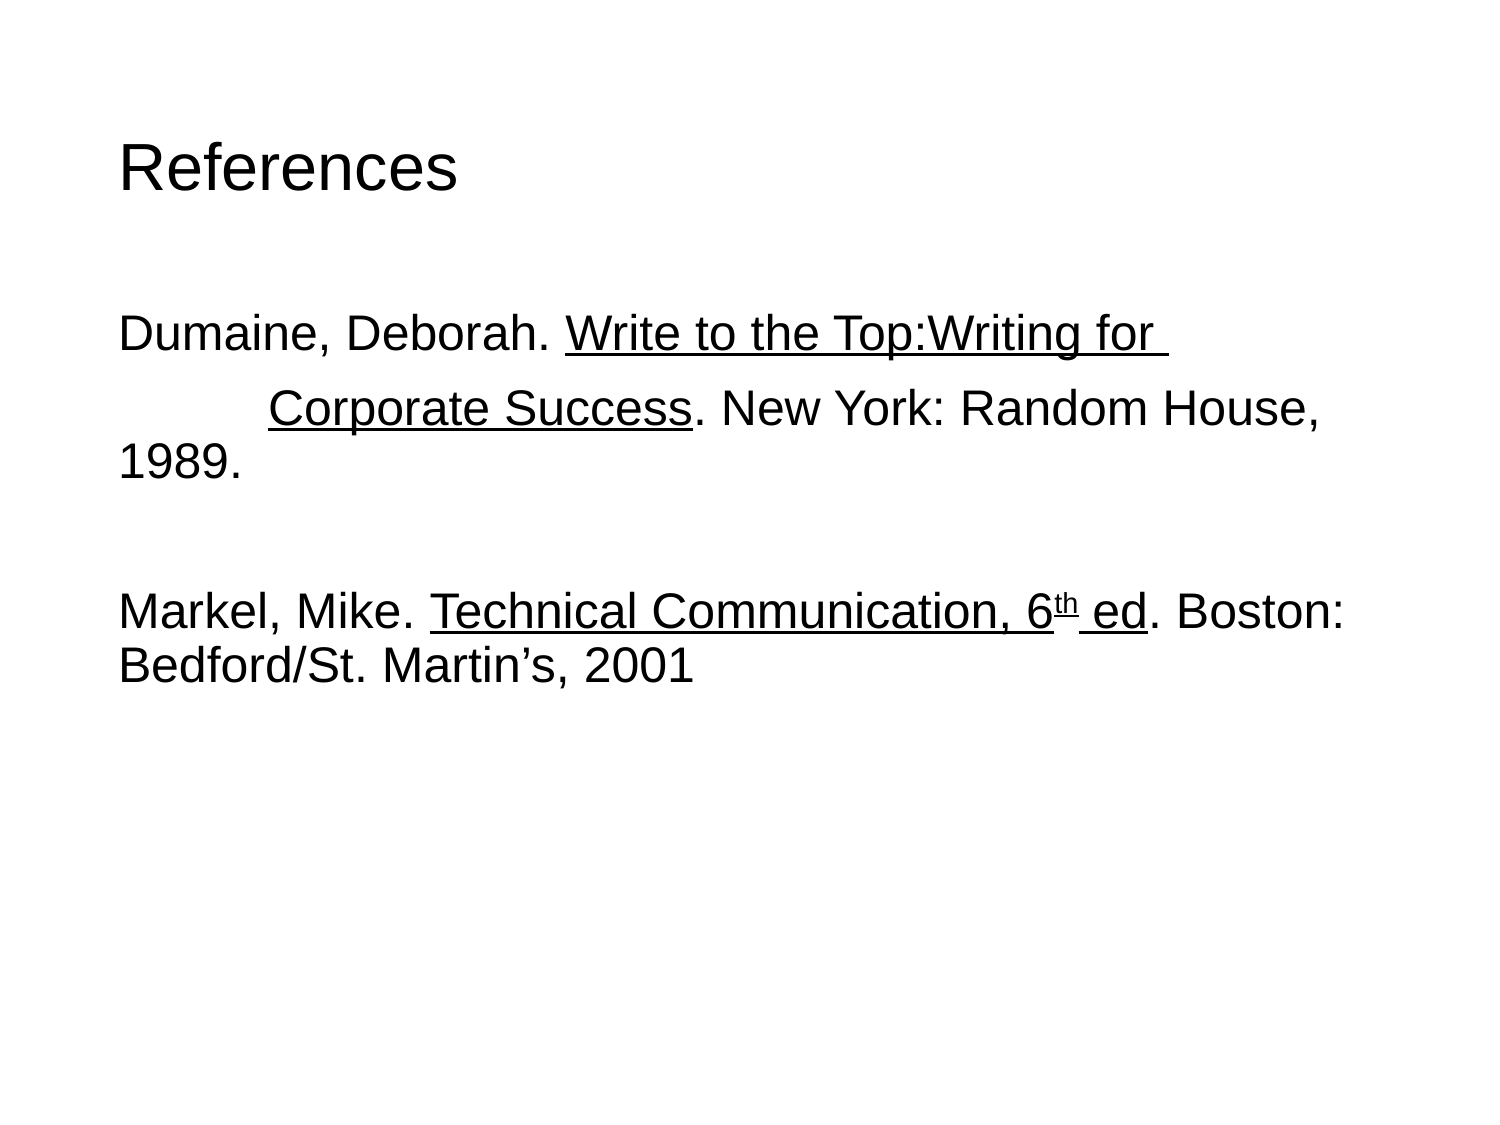

# References
Dumaine, Deborah. Write to the Top:Writing for
	Corporate Success. New York: Random House, 1989.

Markel, Mike. Technical Communication, 6th ed. Boston: Bedford/St. Martin’s, 2001